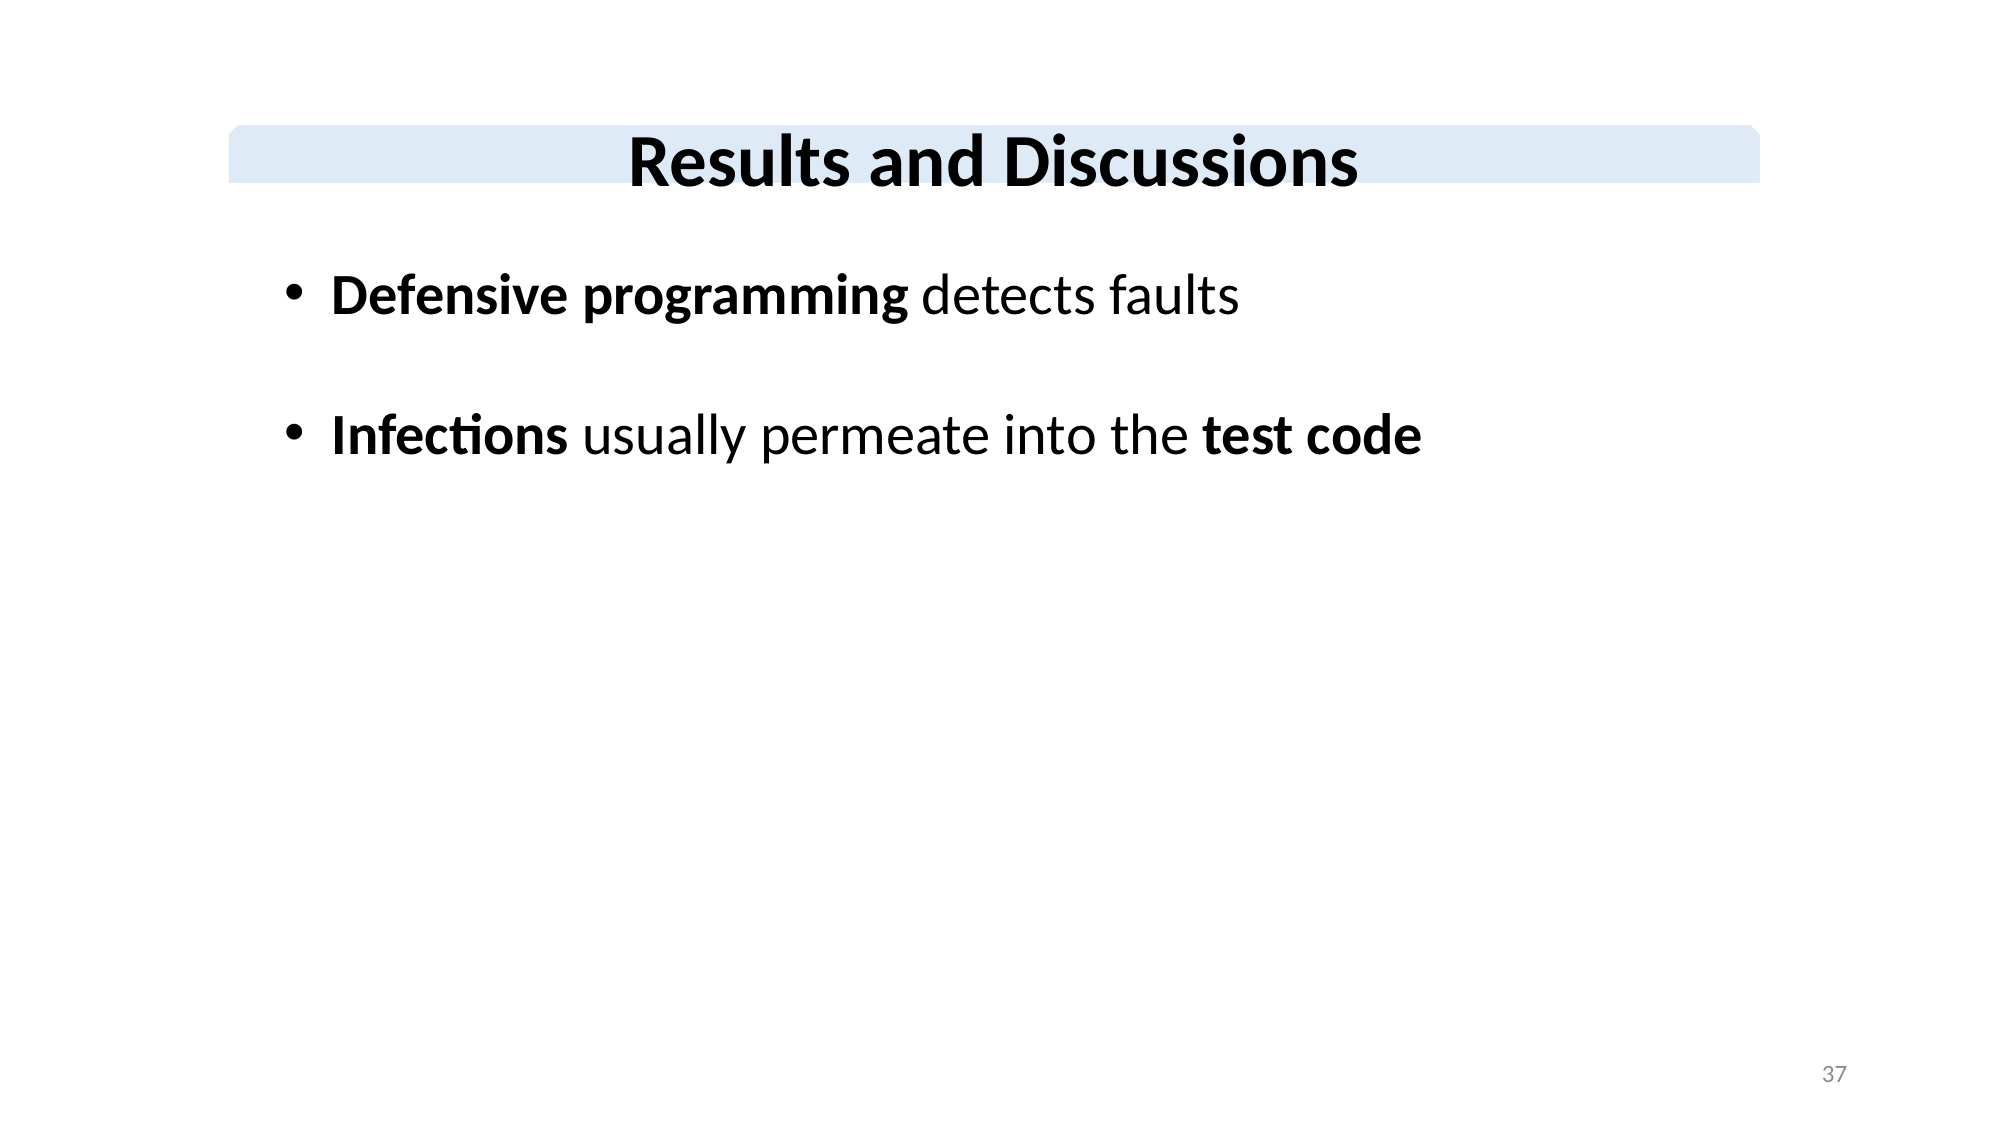

Results and Discussions
Defensive programming detects faults

Infections usually permeate into the test code

37